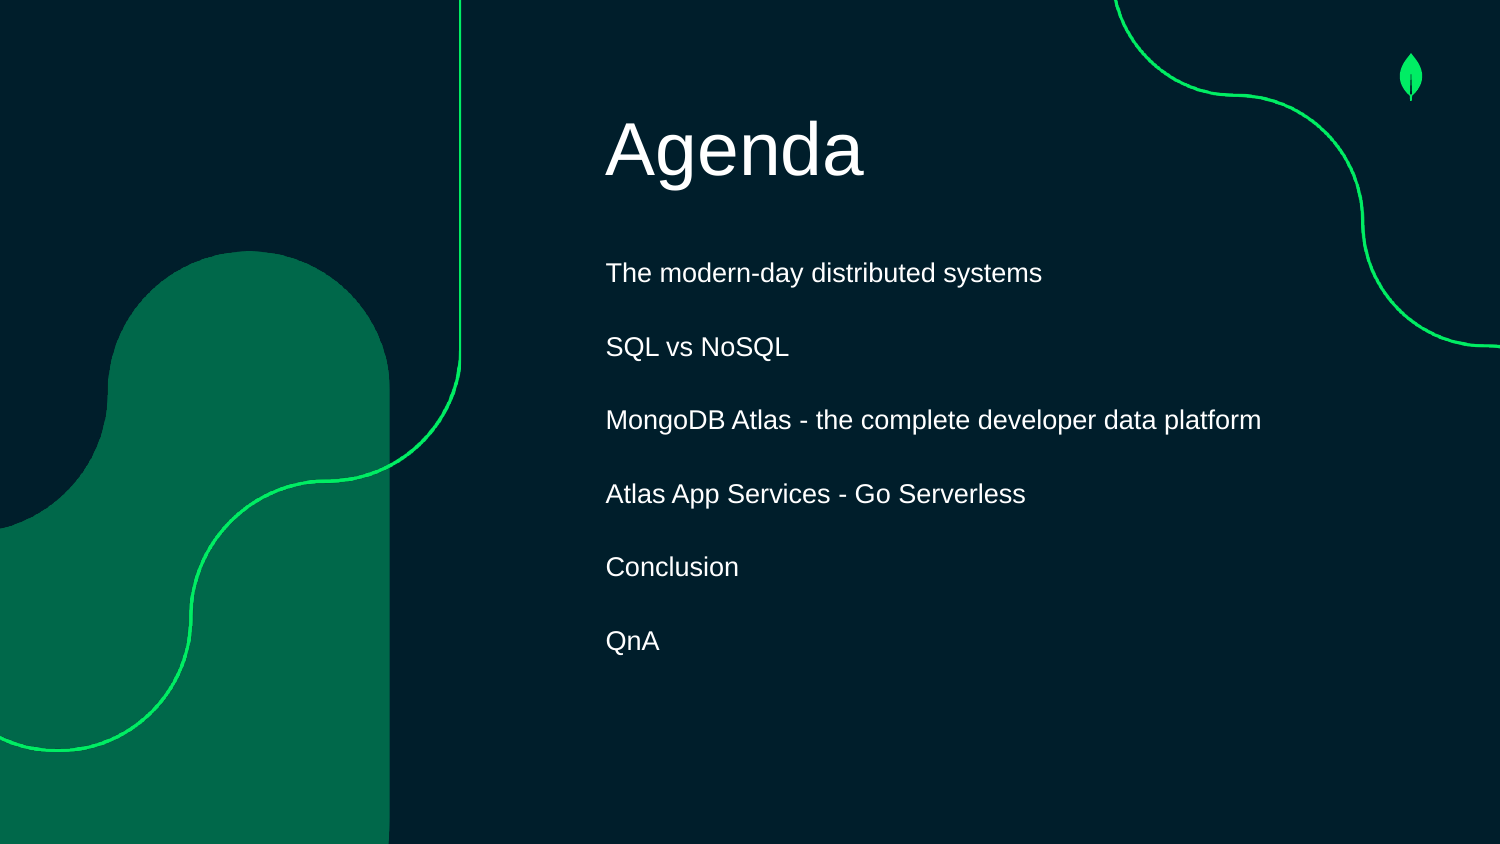

# The modern-day distributed systems
SQL vs NoSQL
MongoDB Atlas - the complete developer data platform
Atlas App Services - Go Serverless
Conclusion
QnA